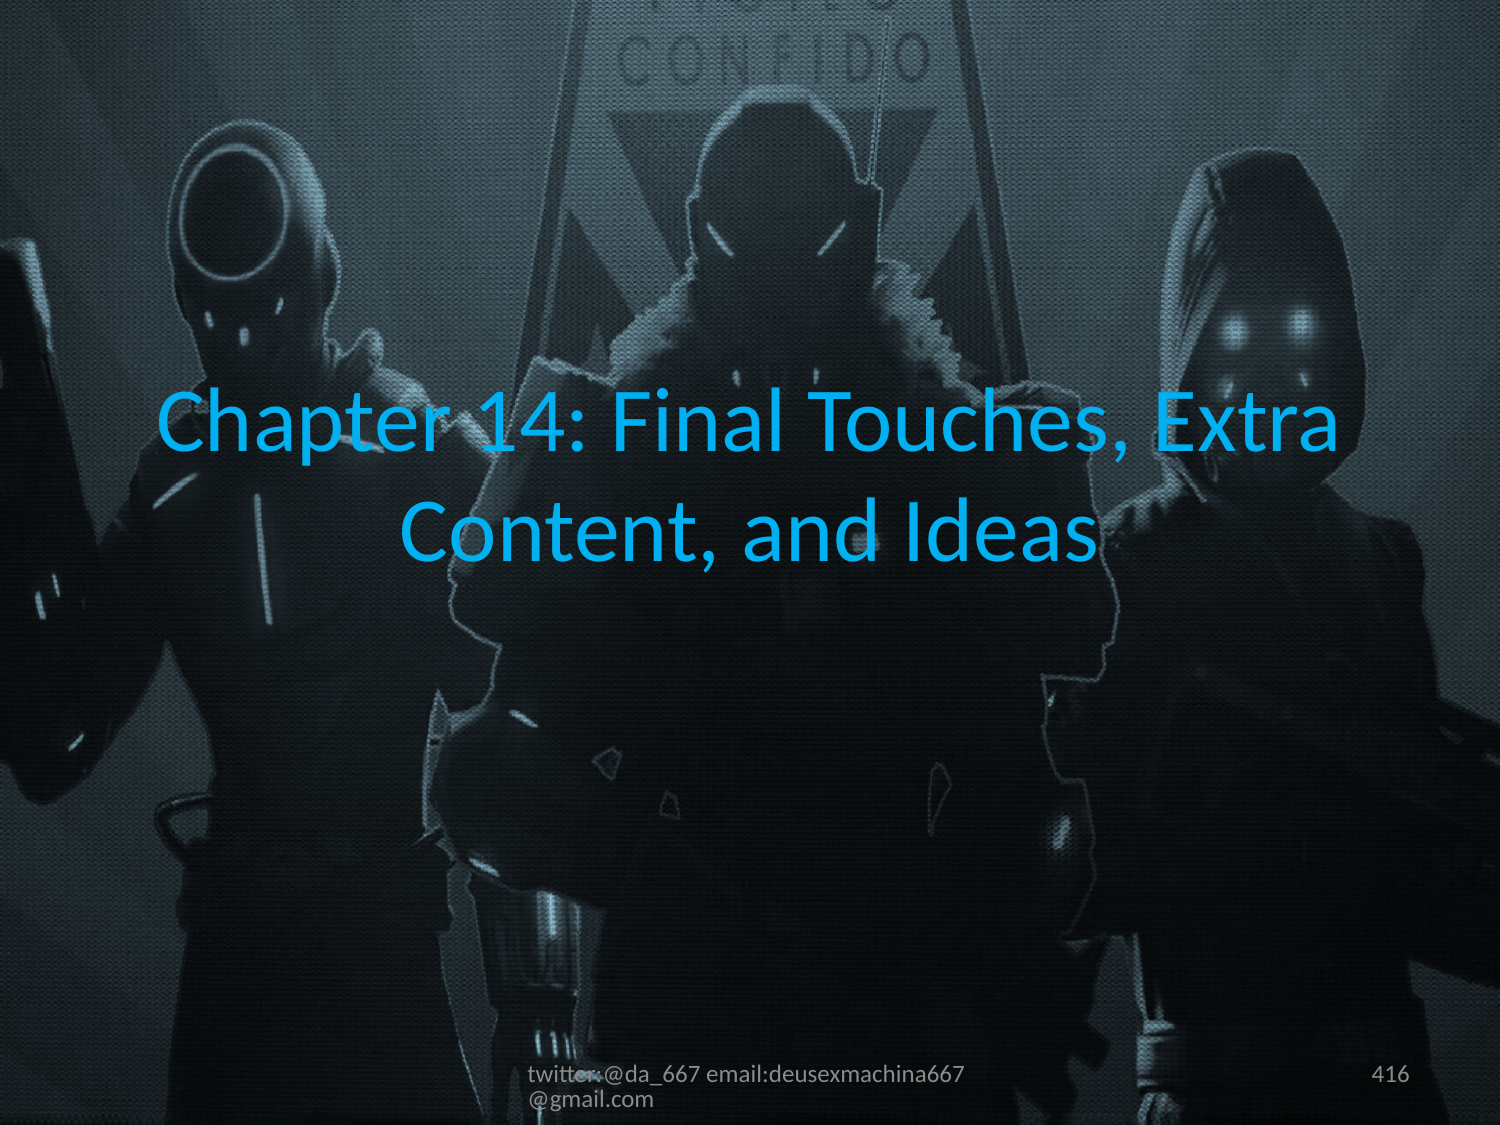

# Chapter 14: Final Touches, Extra Content, and Ideas

twitter:@da_667 email:deusexmachina667@gmail.com
416